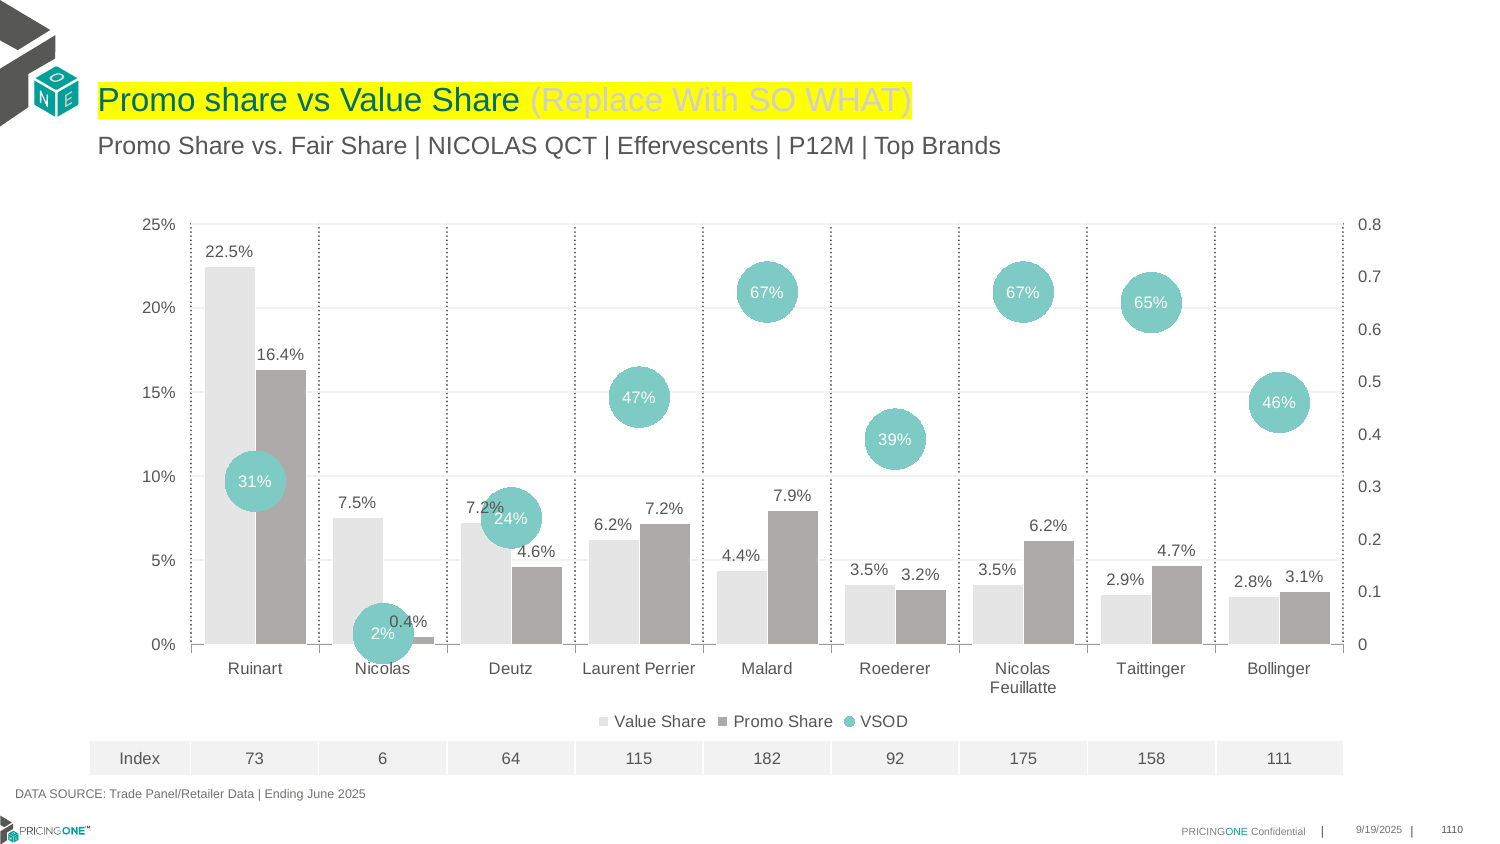

# Promo share vs Value Share (Replace With SO WHAT)
Promo Share vs. Fair Share | NICOLAS QCT | Effervescents | P12M | Top Brands

### Chart

| Category | Value Share | Promo Share | VSOD |
|---|---|---|---|
| Ruinart | 0.22460352094922031 | 0.163520639831543 | 0.31 |
| Nicolas | 0.07511269878010604 | 0.0043803181246899235 | 0.02 |
| Deutz | 0.07202254319607991 | 0.04596712105430008 | 0.24 |
| Laurent Perrier | 0.0623269834764152 | 0.07168378352702098 | 0.47 |
| Malard | 0.04367412520535922 | 0.07937181389232331 | 0.67 |
| Roederer | 0.035323505577072305 | 0.03245467048355457 | 0.39 |
| Nicolas Feuillatte | 0.035252738655300715 | 0.061792654726803876 | 0.67 |
| Taittinger | 0.02938362994010858 | 0.04650206195712096 | 0.65 |
| Bollinger | 0.028410584765749203 | 0.0314133915014882 | 0.46 |
| Index | 73 | 6 | 64 | 115 | 182 | 92 | 175 | 158 | 111 |
| --- | --- | --- | --- | --- | --- | --- | --- | --- | --- |
DATA SOURCE: Trade Panel/Retailer Data | Ending June 2025

9/19/2025
1110